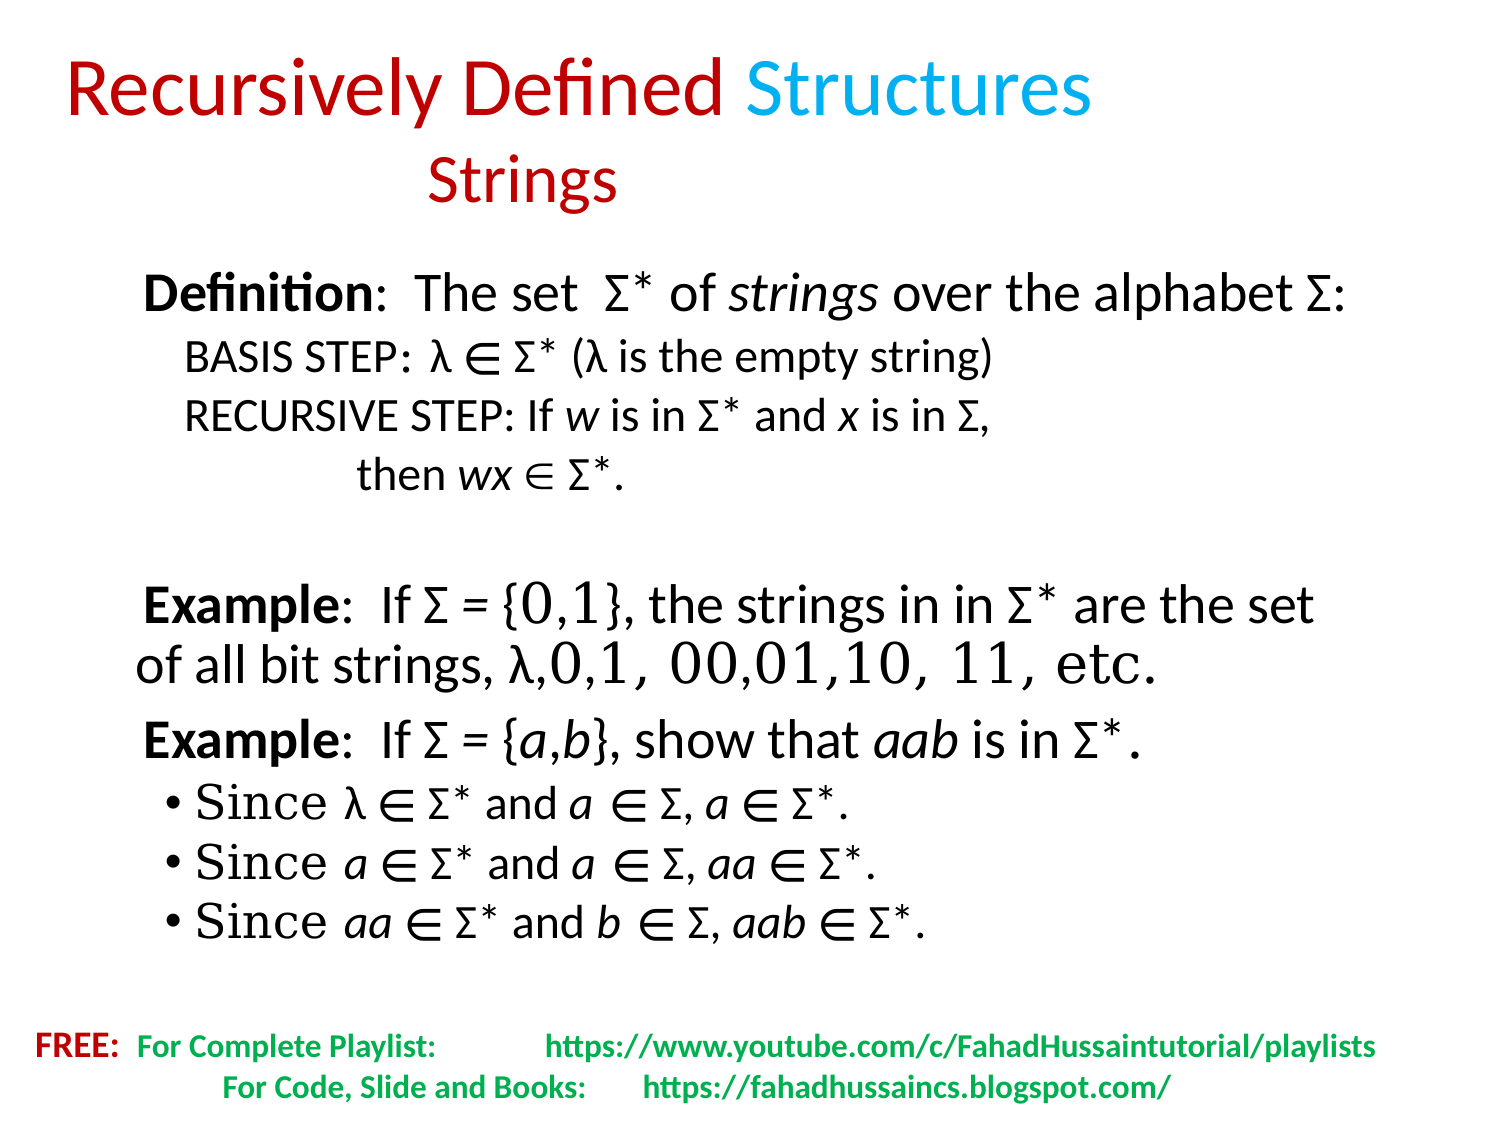

Recursively Defined Structures
# Strings
   Definition:  The set  Σ* of strings over the alphabet Σ:
BASIS STEP: λ ∊ Σ* (λ is the empty string)
RECURSIVE STEP: If w is in Σ* and x is in Σ,
                then wx ∈ Σ*.

   Example:  If Σ = {0,1}, the strings in in Σ* are the set of all bit strings, λ,0,1, 00,01,10, 11, etc.
   Example:  If Σ = {a,b}, show that aab is in Σ*.
Since λ ∊ Σ* and a ∊ Σ, a ∊ Σ*.
Since a ∊ Σ* and a ∊ Σ, aa ∊ Σ*.
Since aa ∊ Σ* and b ∊ Σ, aab ∊ Σ*.

FREE:  For Complete Playlist: 	        https://www.youtube.com/c/FahadHussaintutorial/playlists
	     For Code, Slide and Books:	 https://fahadhussaincs.blogspot.com/